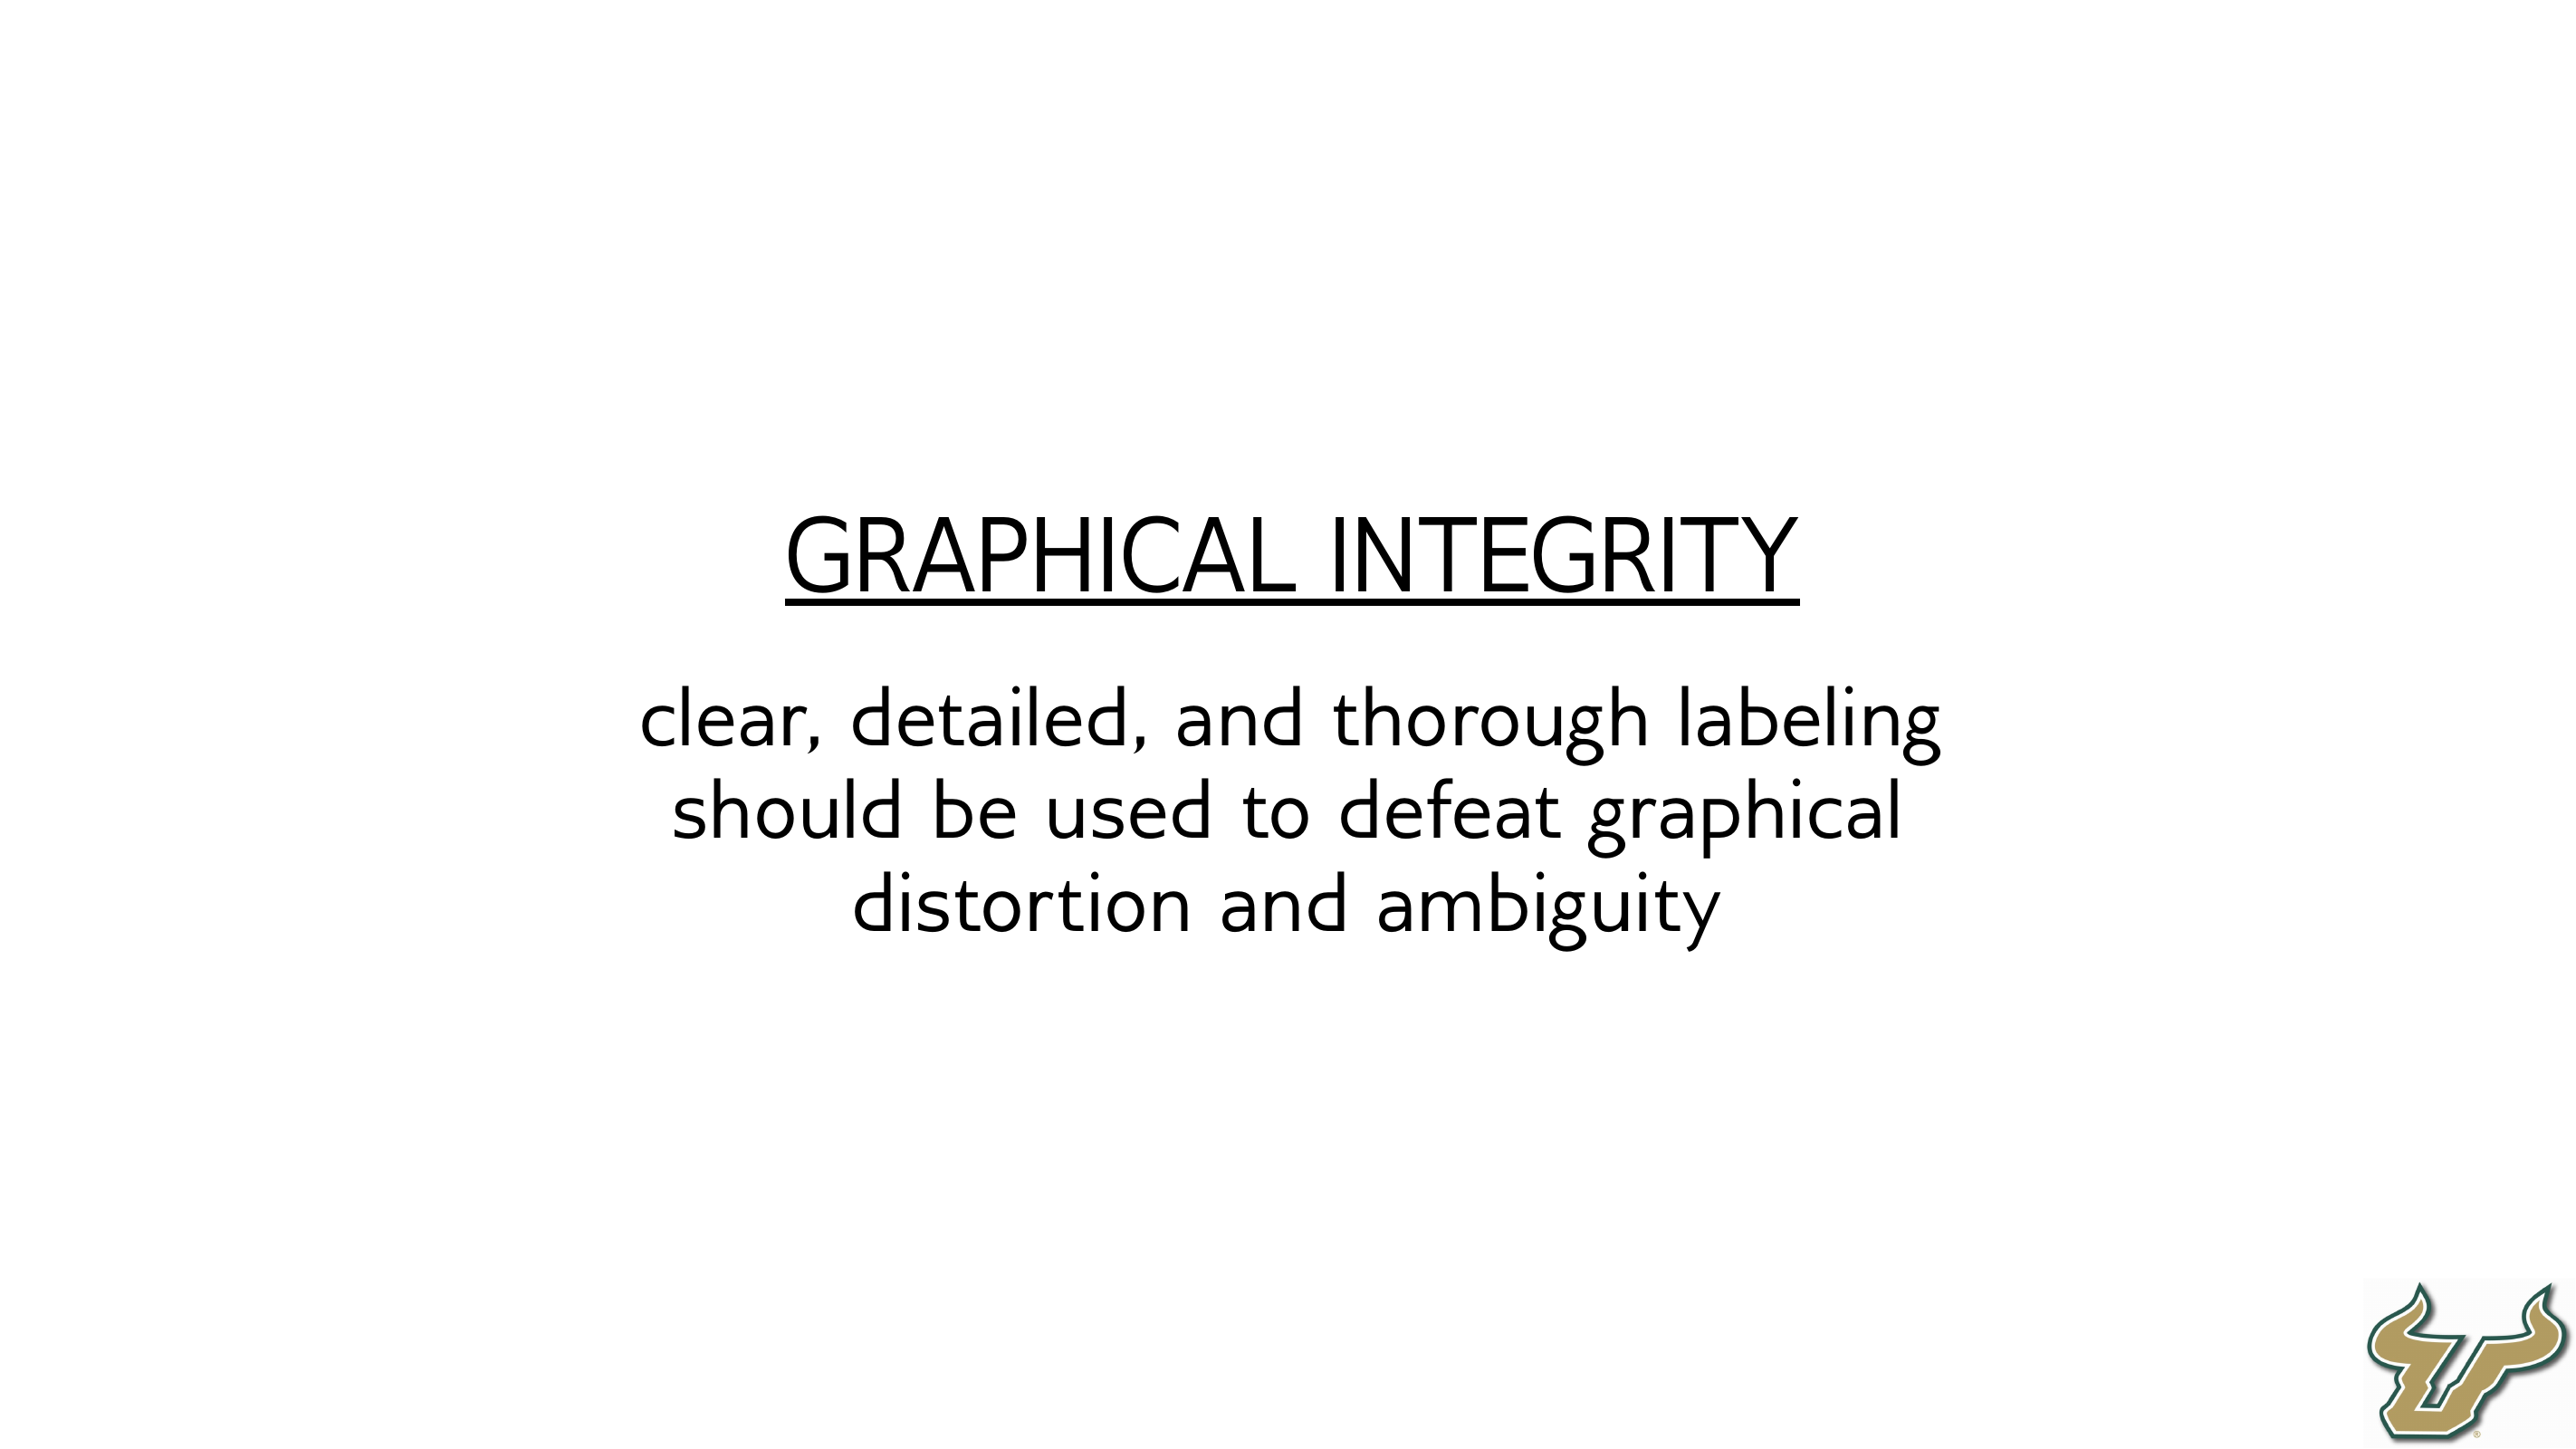

GRAPHICAL INTEGRITY
clear, detailed, and thorough labeling should be used to defeat graphical distortion and ambiguity